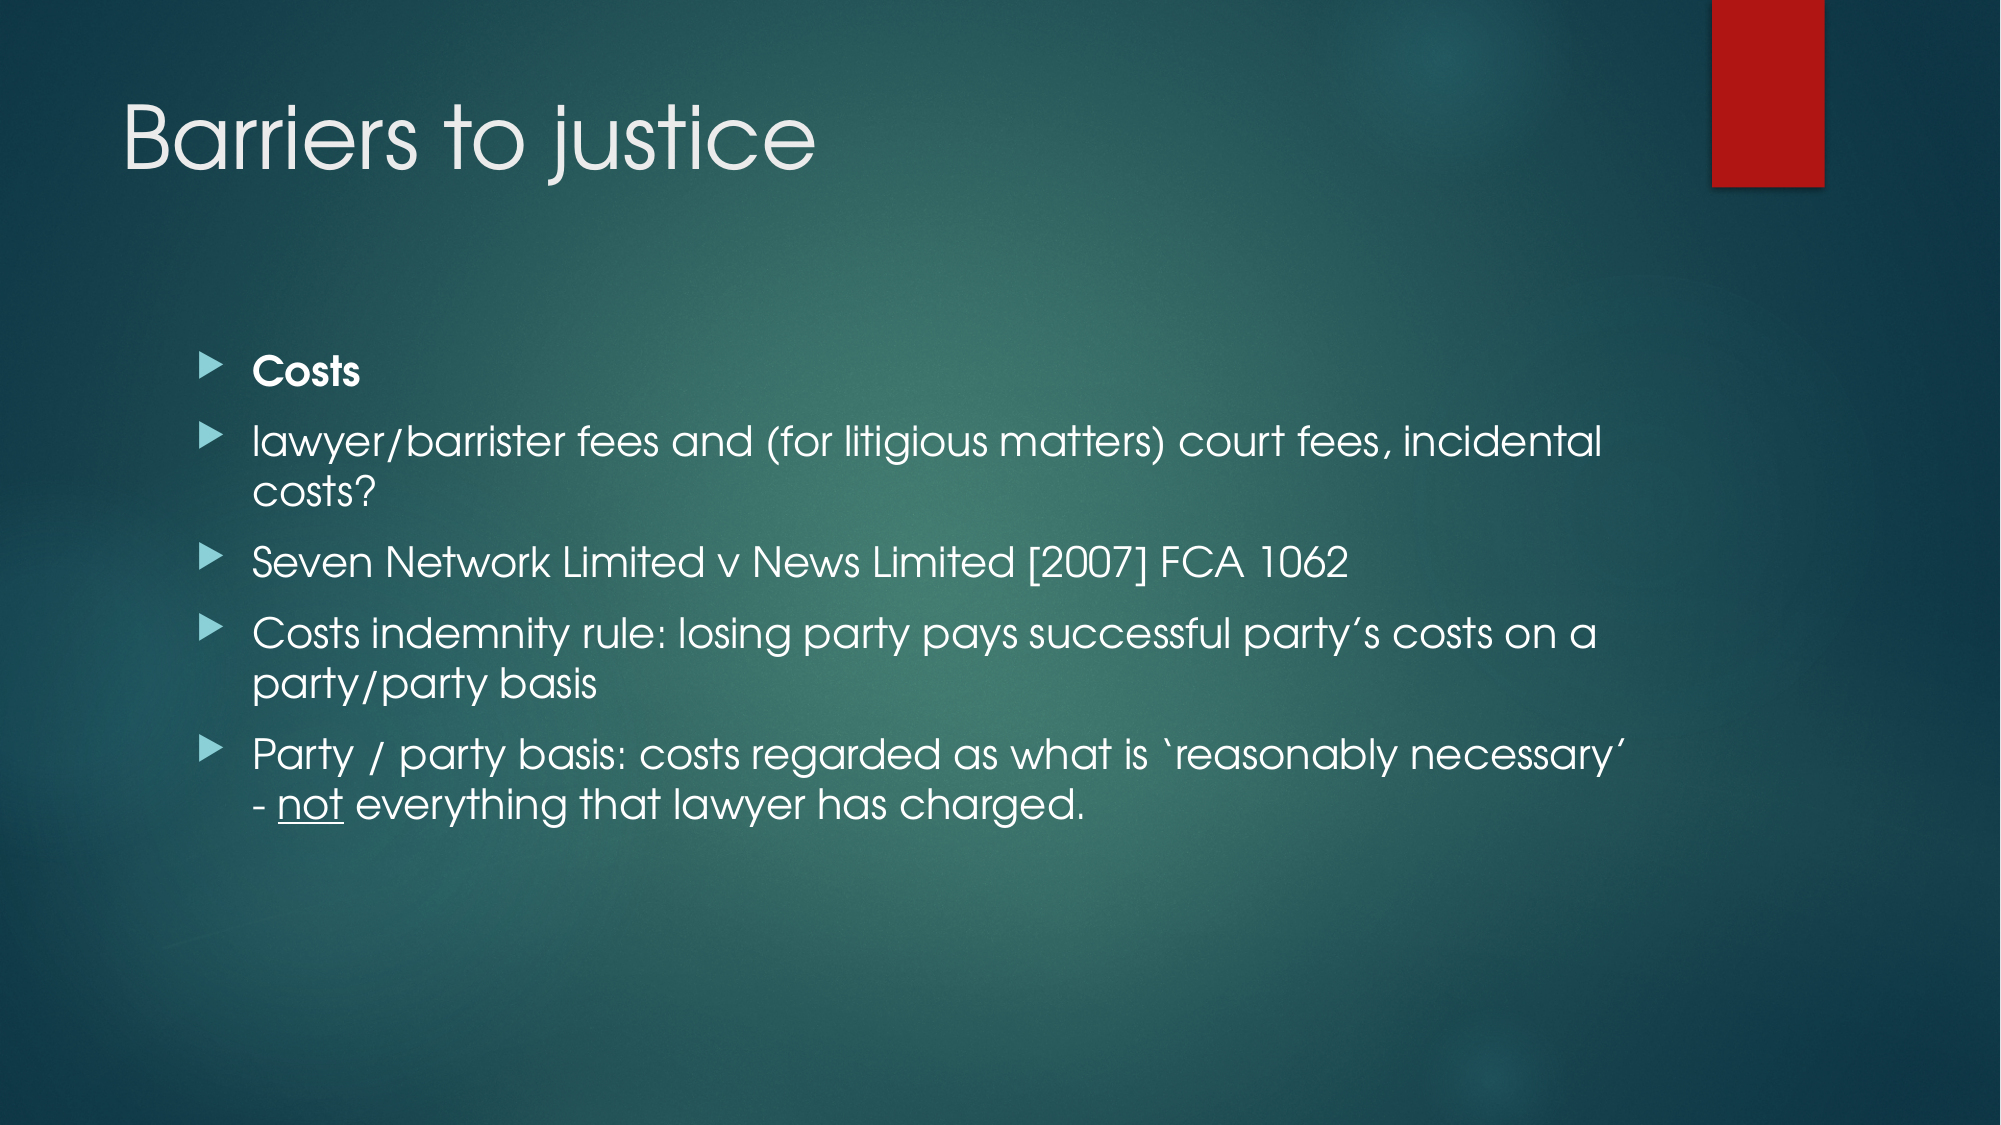

# Barriers to justice
Costs
lawyer/barrister fees and (for litigious matters) court fees, incidental costs?
Seven Network Limited v News Limited [2007] FCA 1062
Costs indemnity rule: losing party pays successful party’s costs on a party/party basis
Party / party basis: costs regarded as what is ‘reasonably necessary’ - not everything that lawyer has charged.